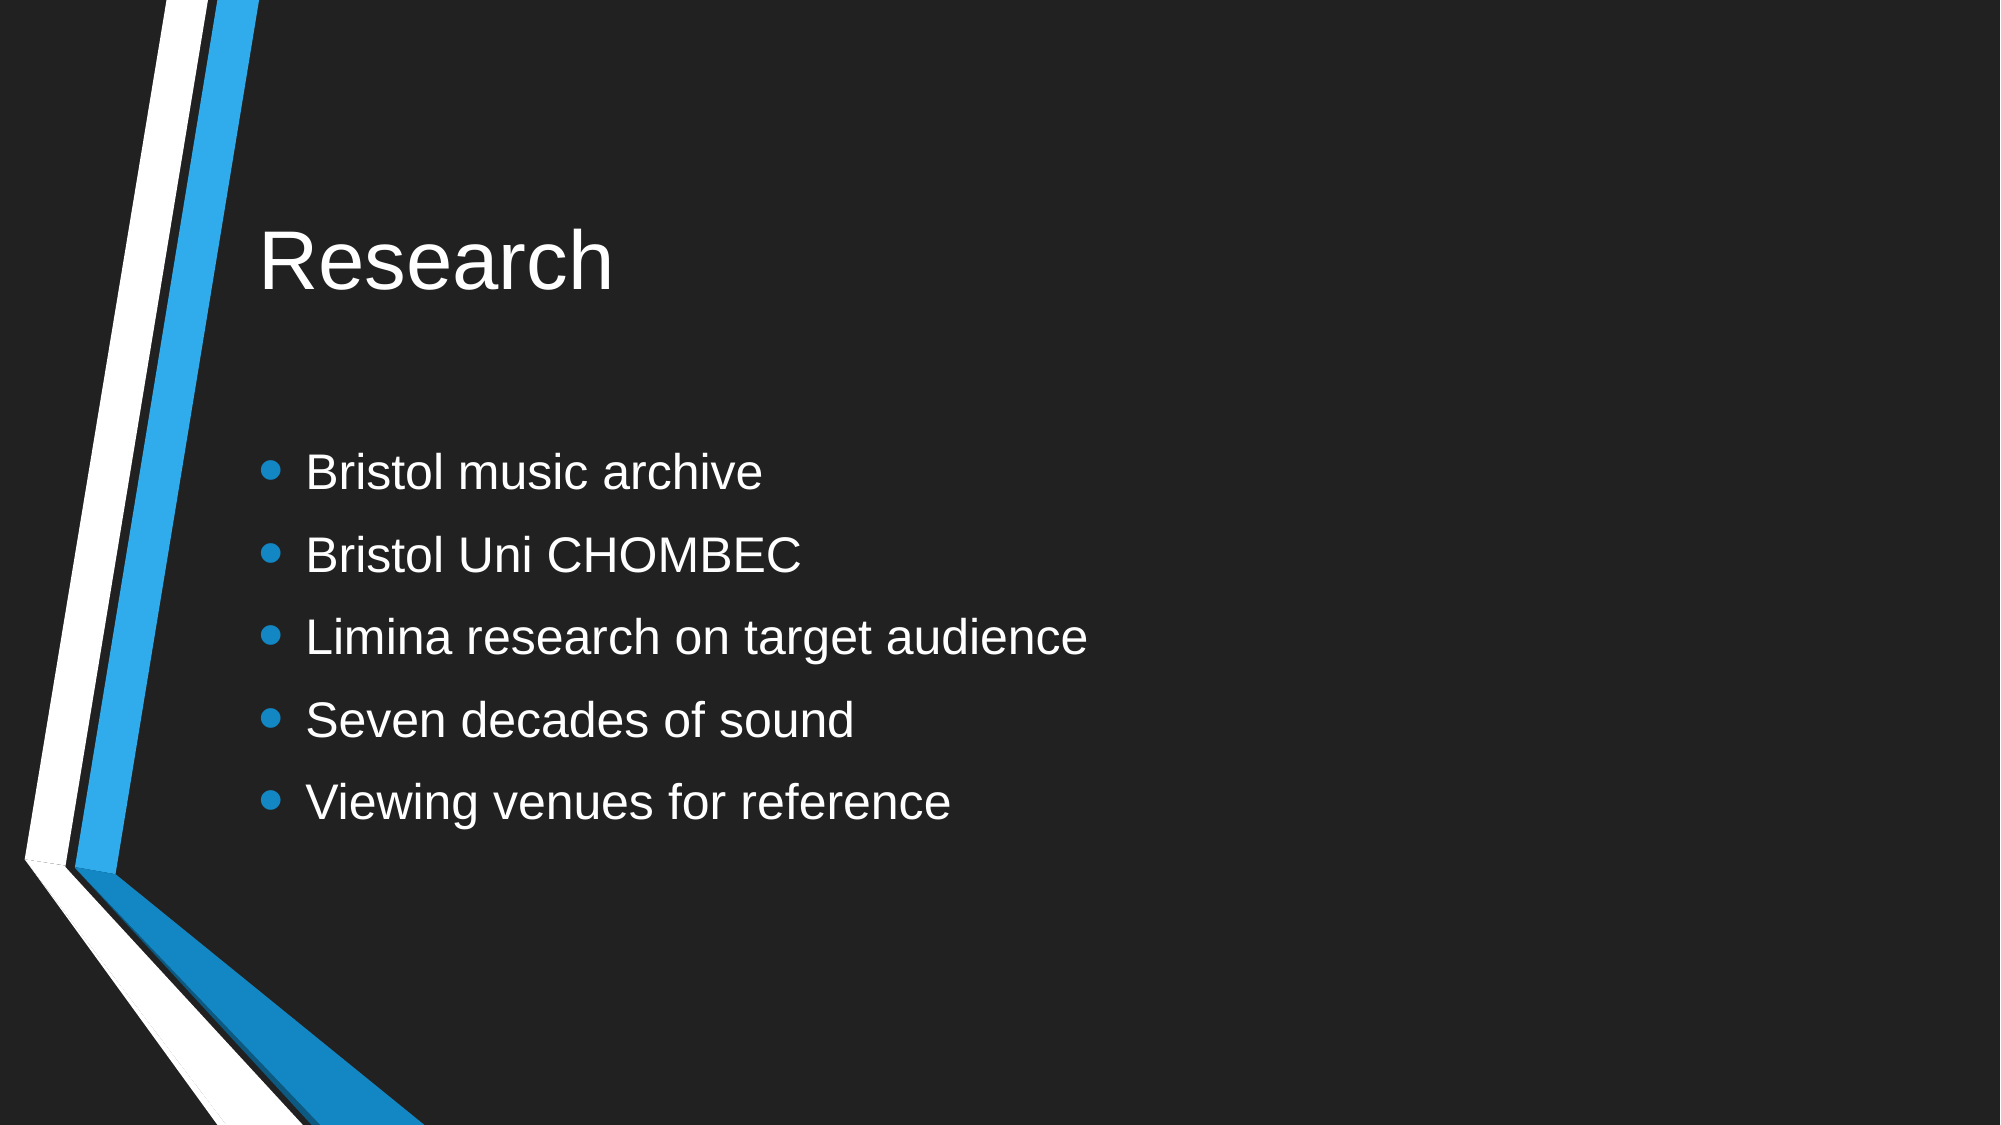

# Research
Bristol music archive
Bristol Uni CHOMBEC
Limina research on target audience
Seven decades of sound
Viewing venues for reference